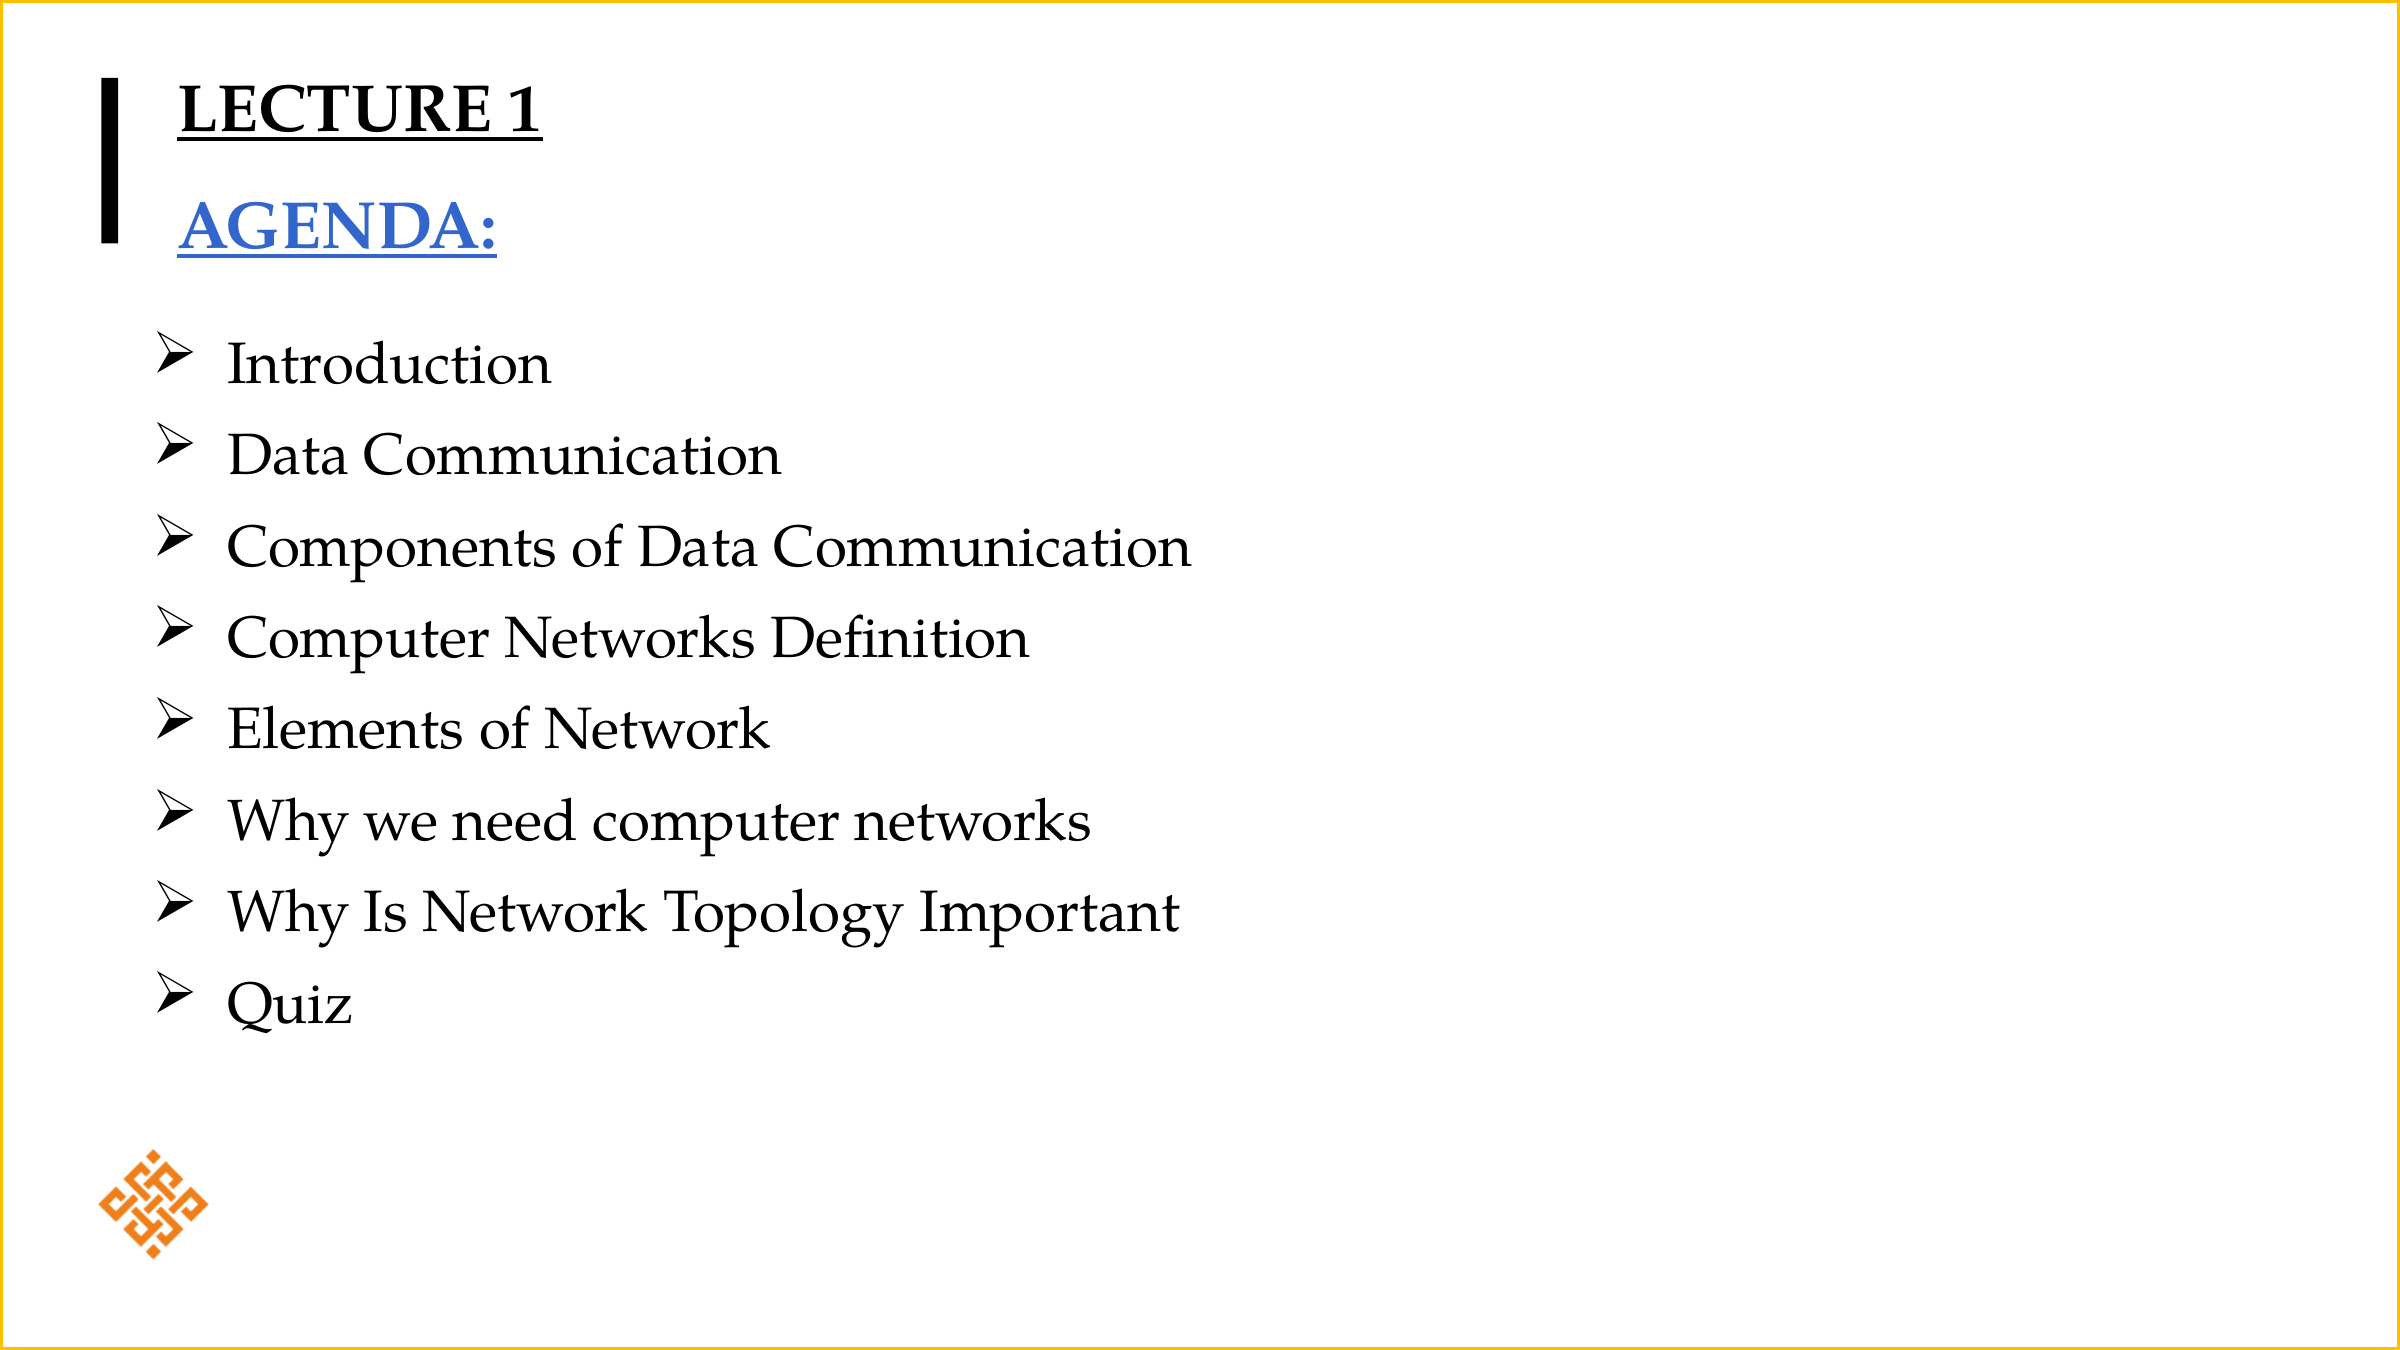

LECTURE 1
AGENDA:
Introduction
Data Communication
Components of Data Communication
Computer Networks Definition
Elements of Network
Why we need computer networks
Why Is Network Topology Important
Quiz